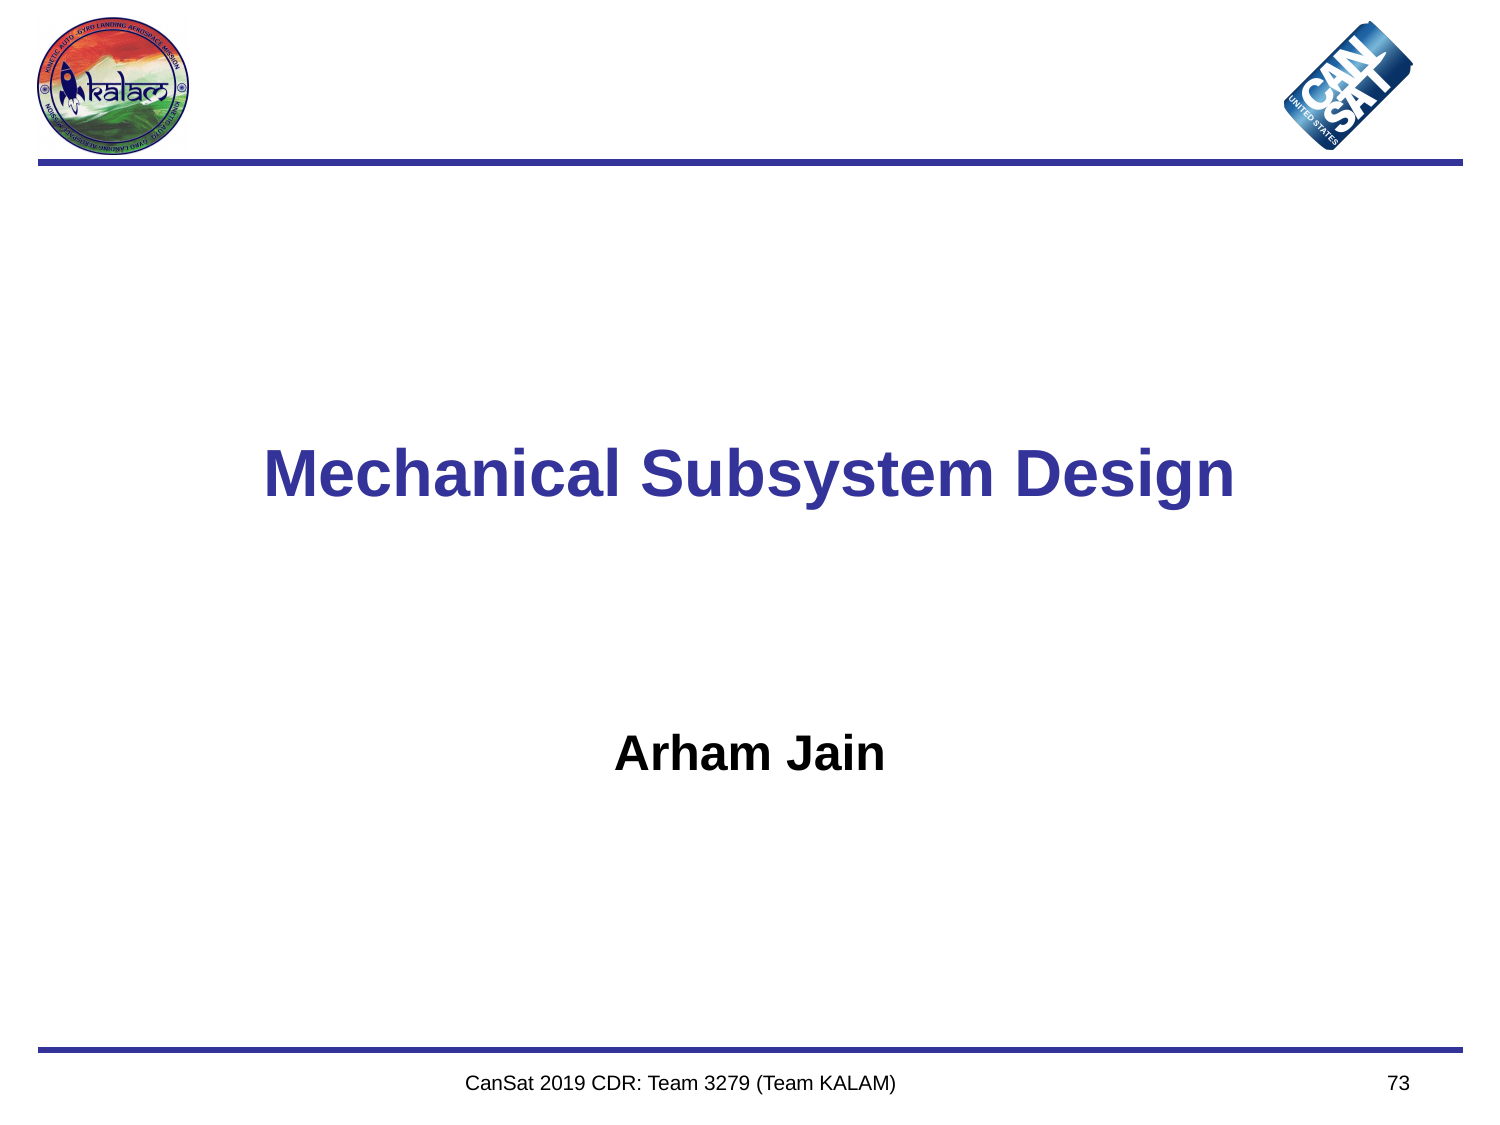

# Mechanical Subsystem Design
Arham Jain

CanSat 2019 CDR: Team 3279 (Team KALAM)
73